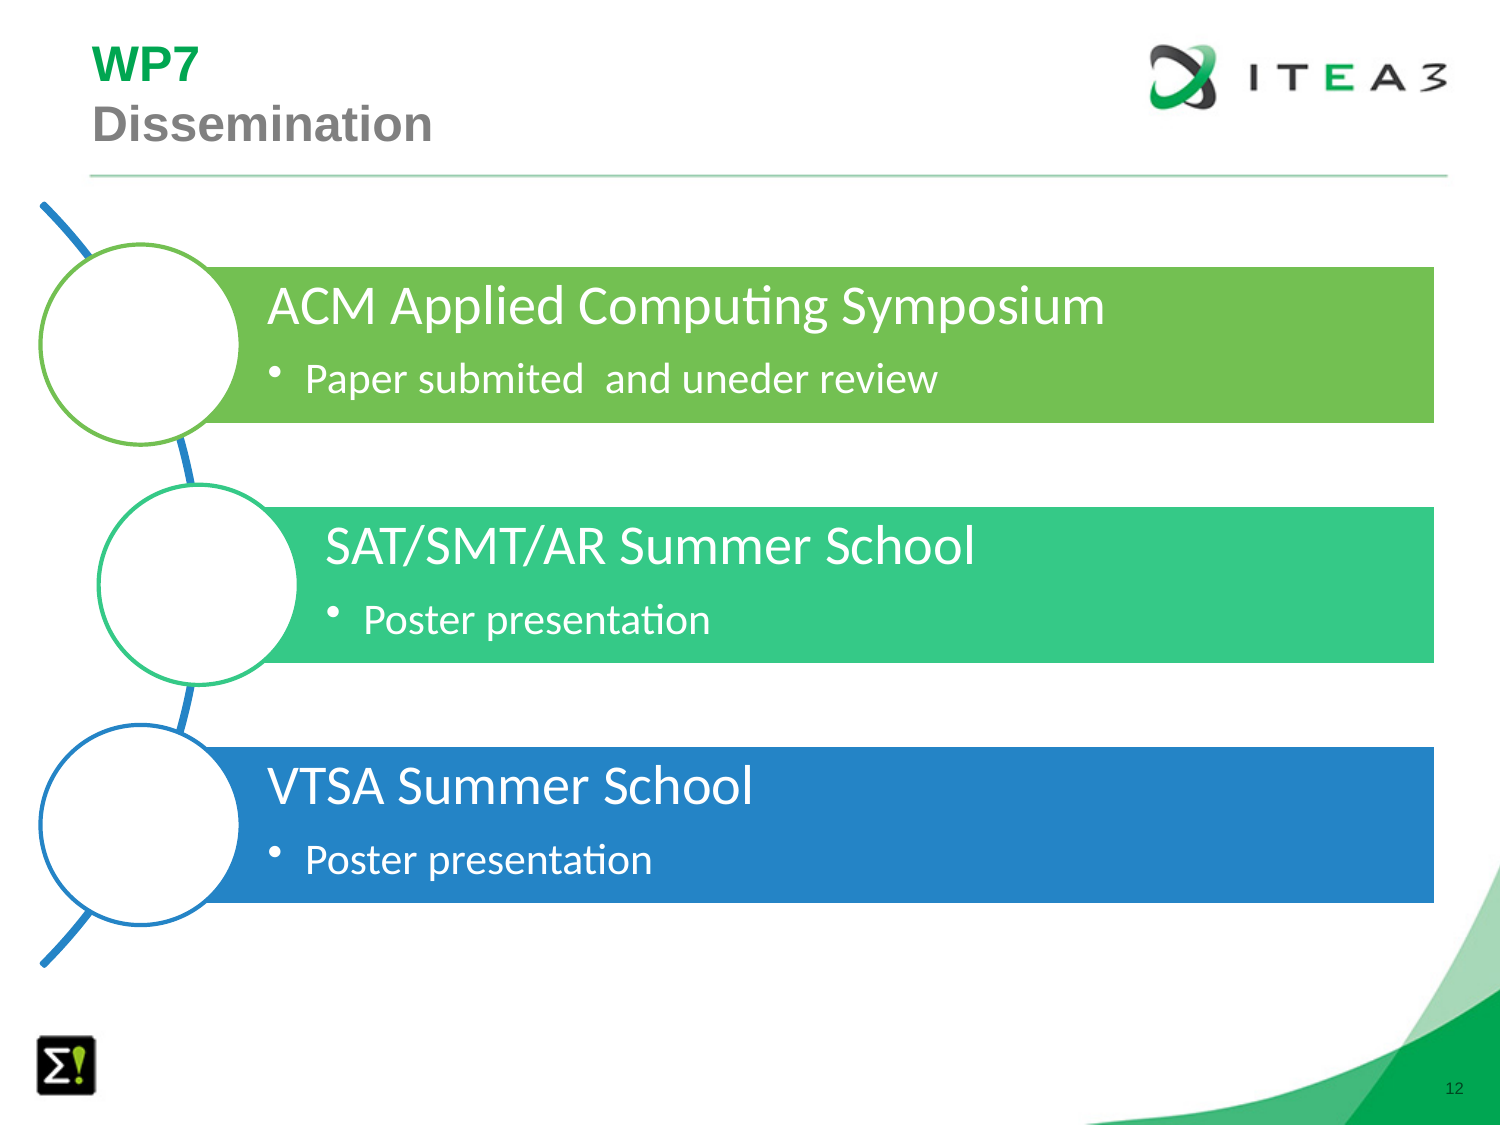

# WP7 Dissemination
ACM Applied Computing Symposium
Paper submited  and uneder review
SAT/SMT/AR Summer School
Poster presentation
VTSA Summer School
Poster presentation